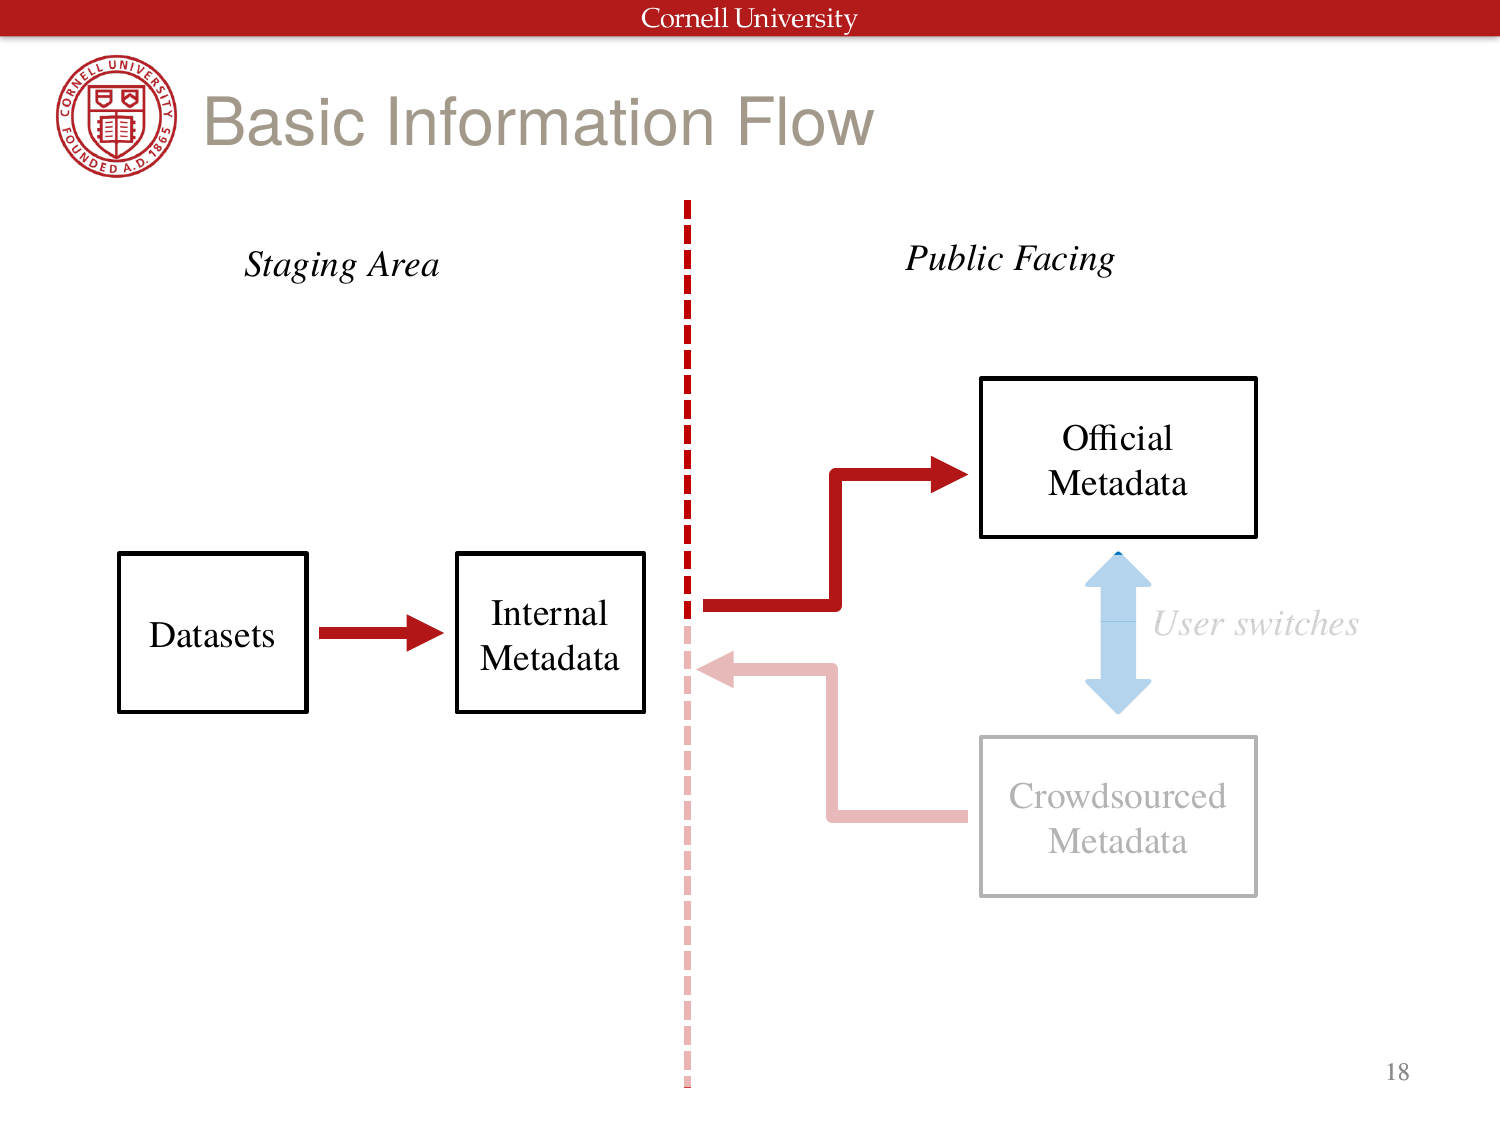

# Basic Information Flow
Public Facing
Staging Area
Official
Metadata
Internal
Metadata
Datasets
Crowdsourced
Metadata

User switches

18
18